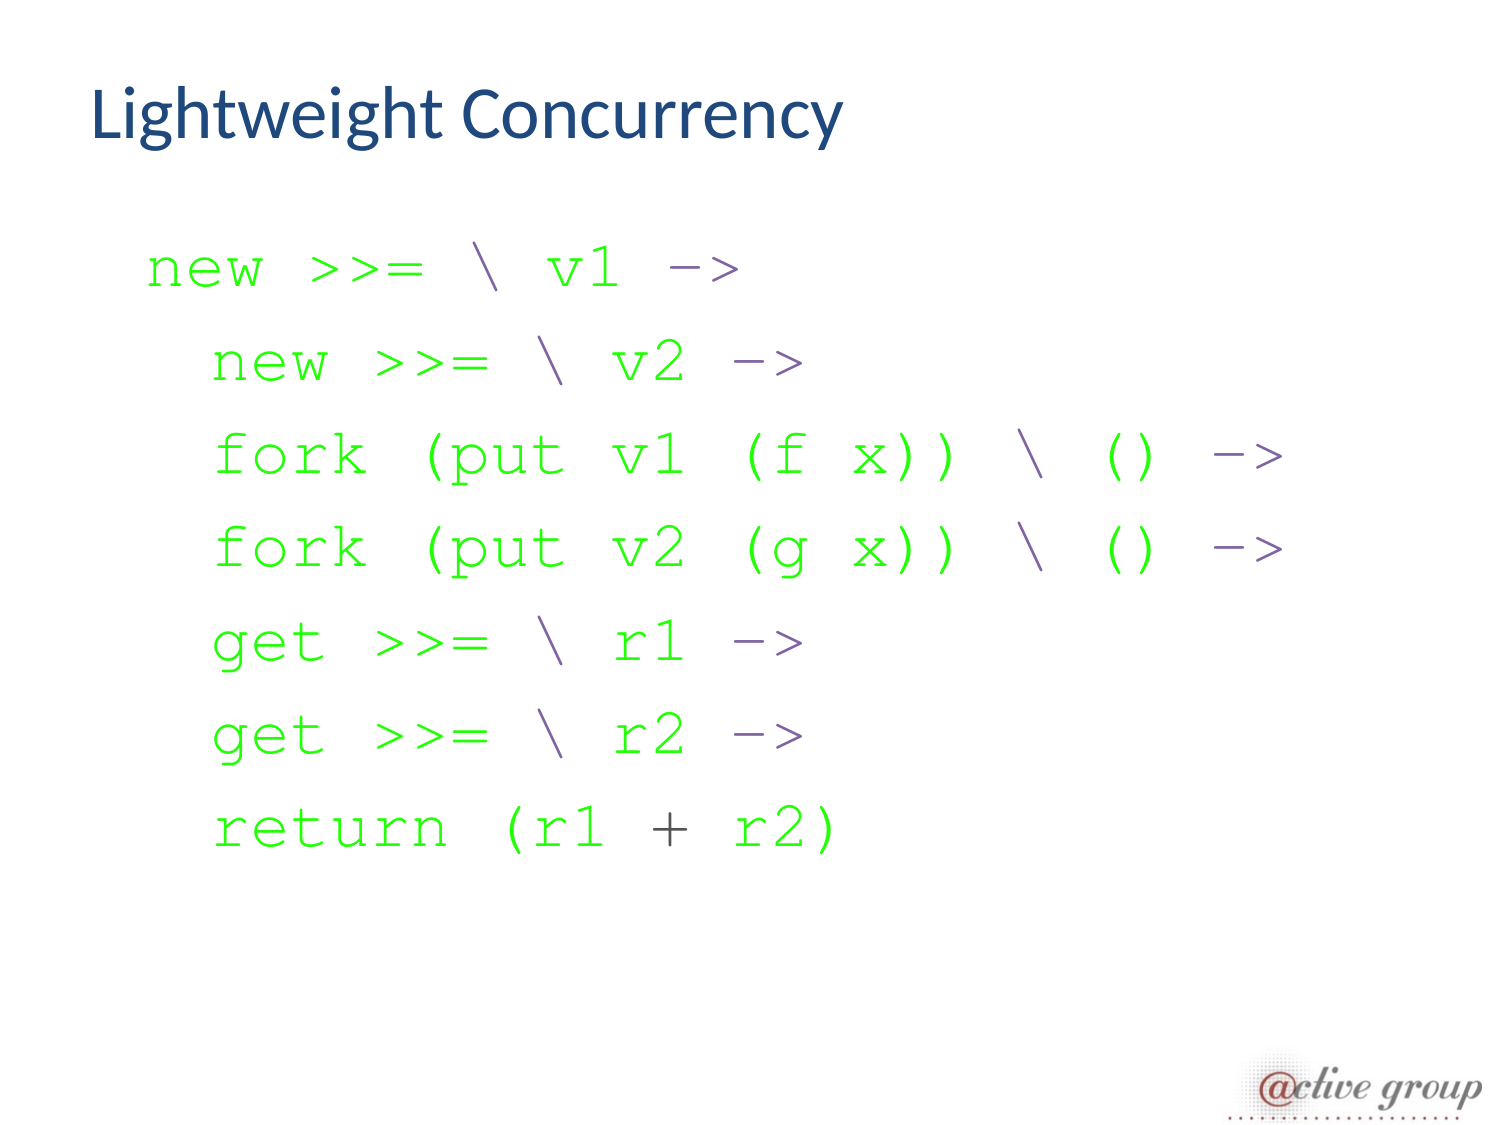

# Lightweight Concurrency
   new >>= \ v1 ->
   new >>= \ v2 ->
   fork (put v1 (f x)) \ () ->
   fork (put v2 (g x)) \ () ->
   get >>= \ r1 ->
   get >>= \ r2 ->
   return (r1 + r2)